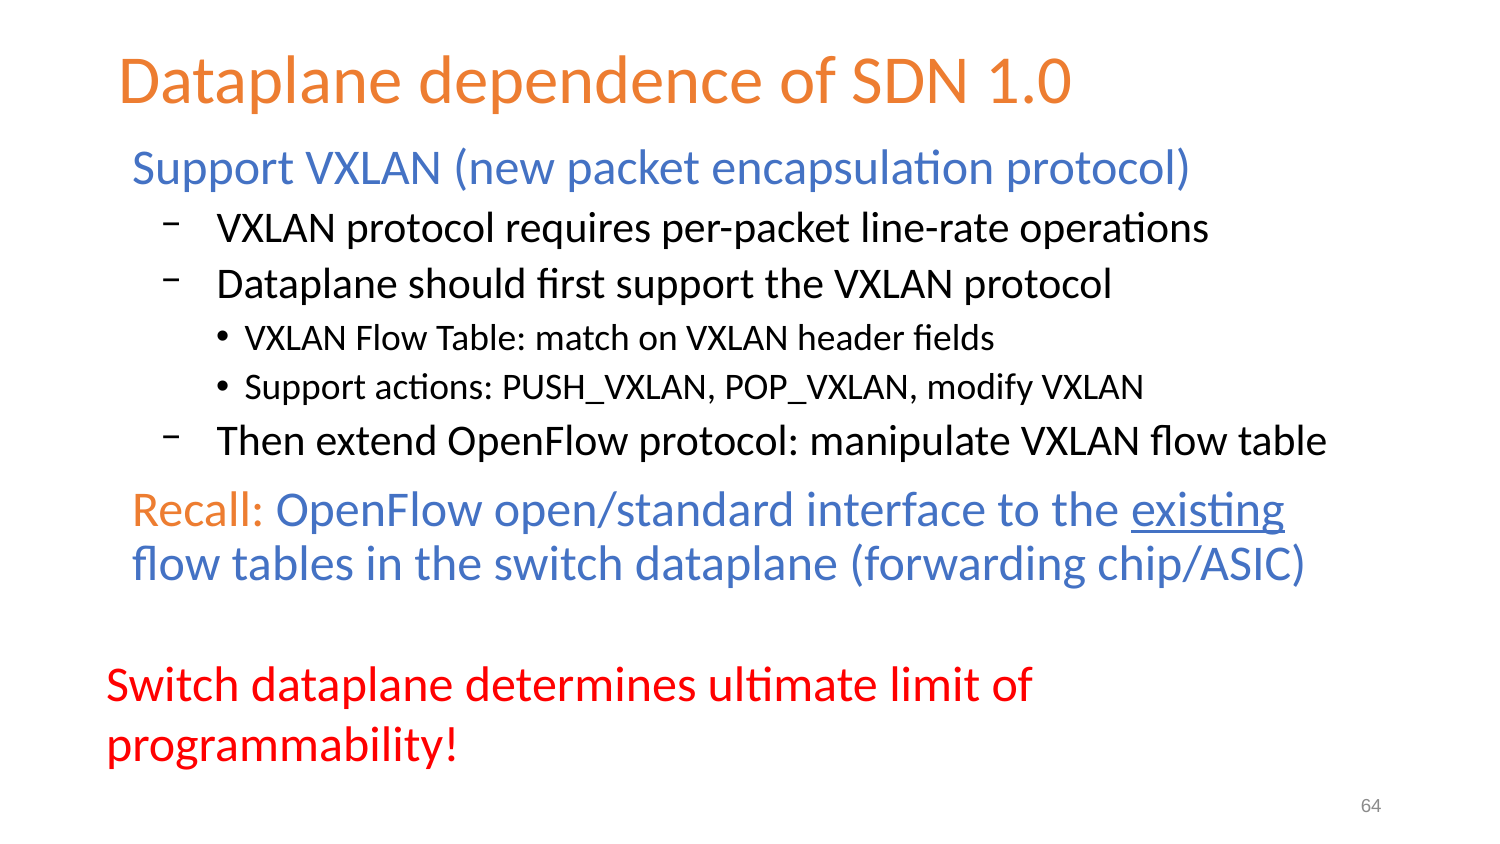

# Dataplane dependence of SDN 1.0
Support VXLAN (new packet encapsulation protocol)
VXLAN protocol requires per-packet line-rate operations
Dataplane should first support the VXLAN protocol
VXLAN Flow Table: match on VXLAN header fields
Support actions: PUSH_VXLAN, POP_VXLAN, modify VXLAN
Then extend OpenFlow protocol: manipulate VXLAN flow table
Recall: OpenFlow open/standard interface to the existing flow tables in the switch dataplane (forwarding chip/ASIC)

Switch dataplane determines ultimate limit of programmability!
64